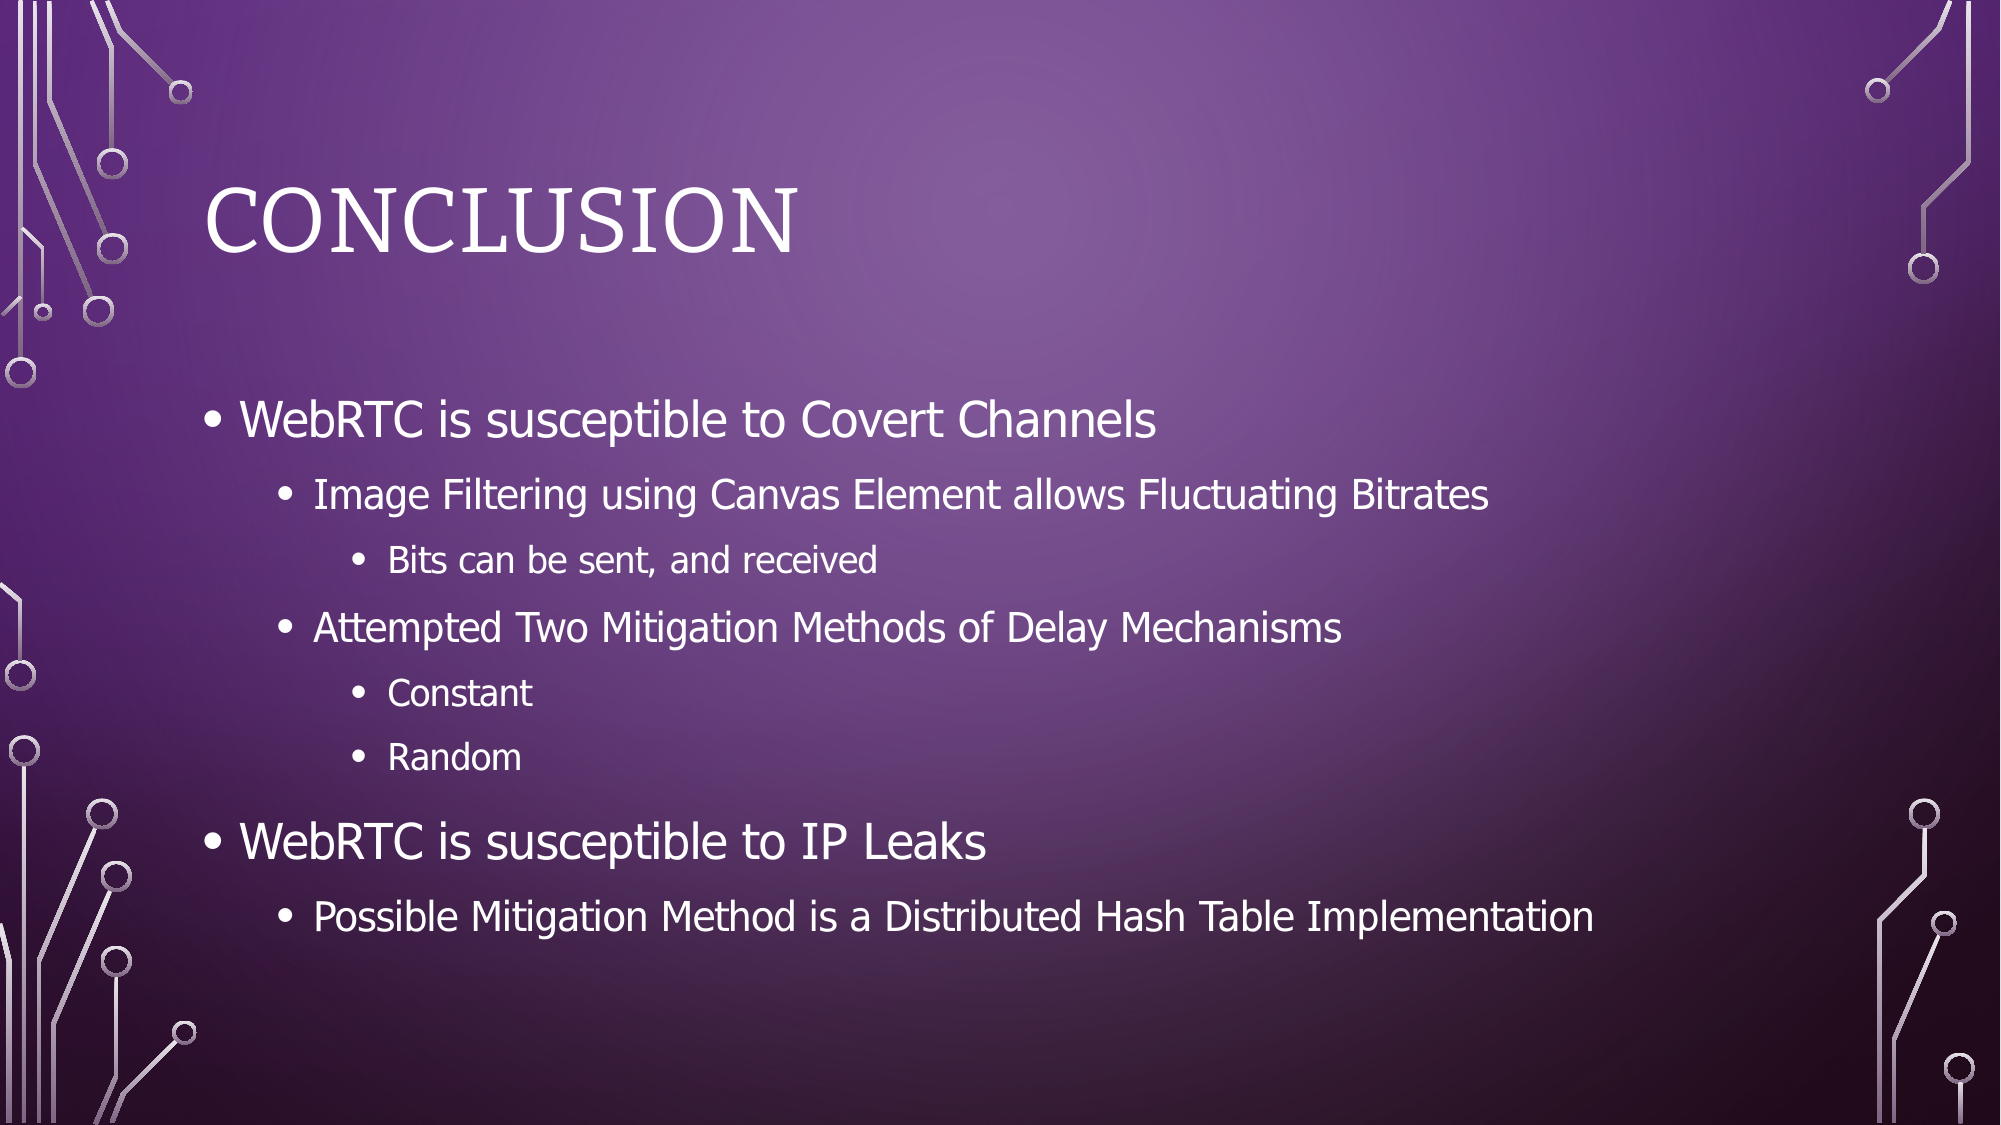

# Conclusion
WebRTC is susceptible to Covert Channels
Image Filtering using Canvas Element allows Fluctuating Bitrates
Bits can be sent, and received
Attempted Two Mitigation Methods of Delay Mechanisms
Constant
Random
WebRTC is susceptible to IP Leaks
Possible Mitigation Method is a Distributed Hash Table Implementation